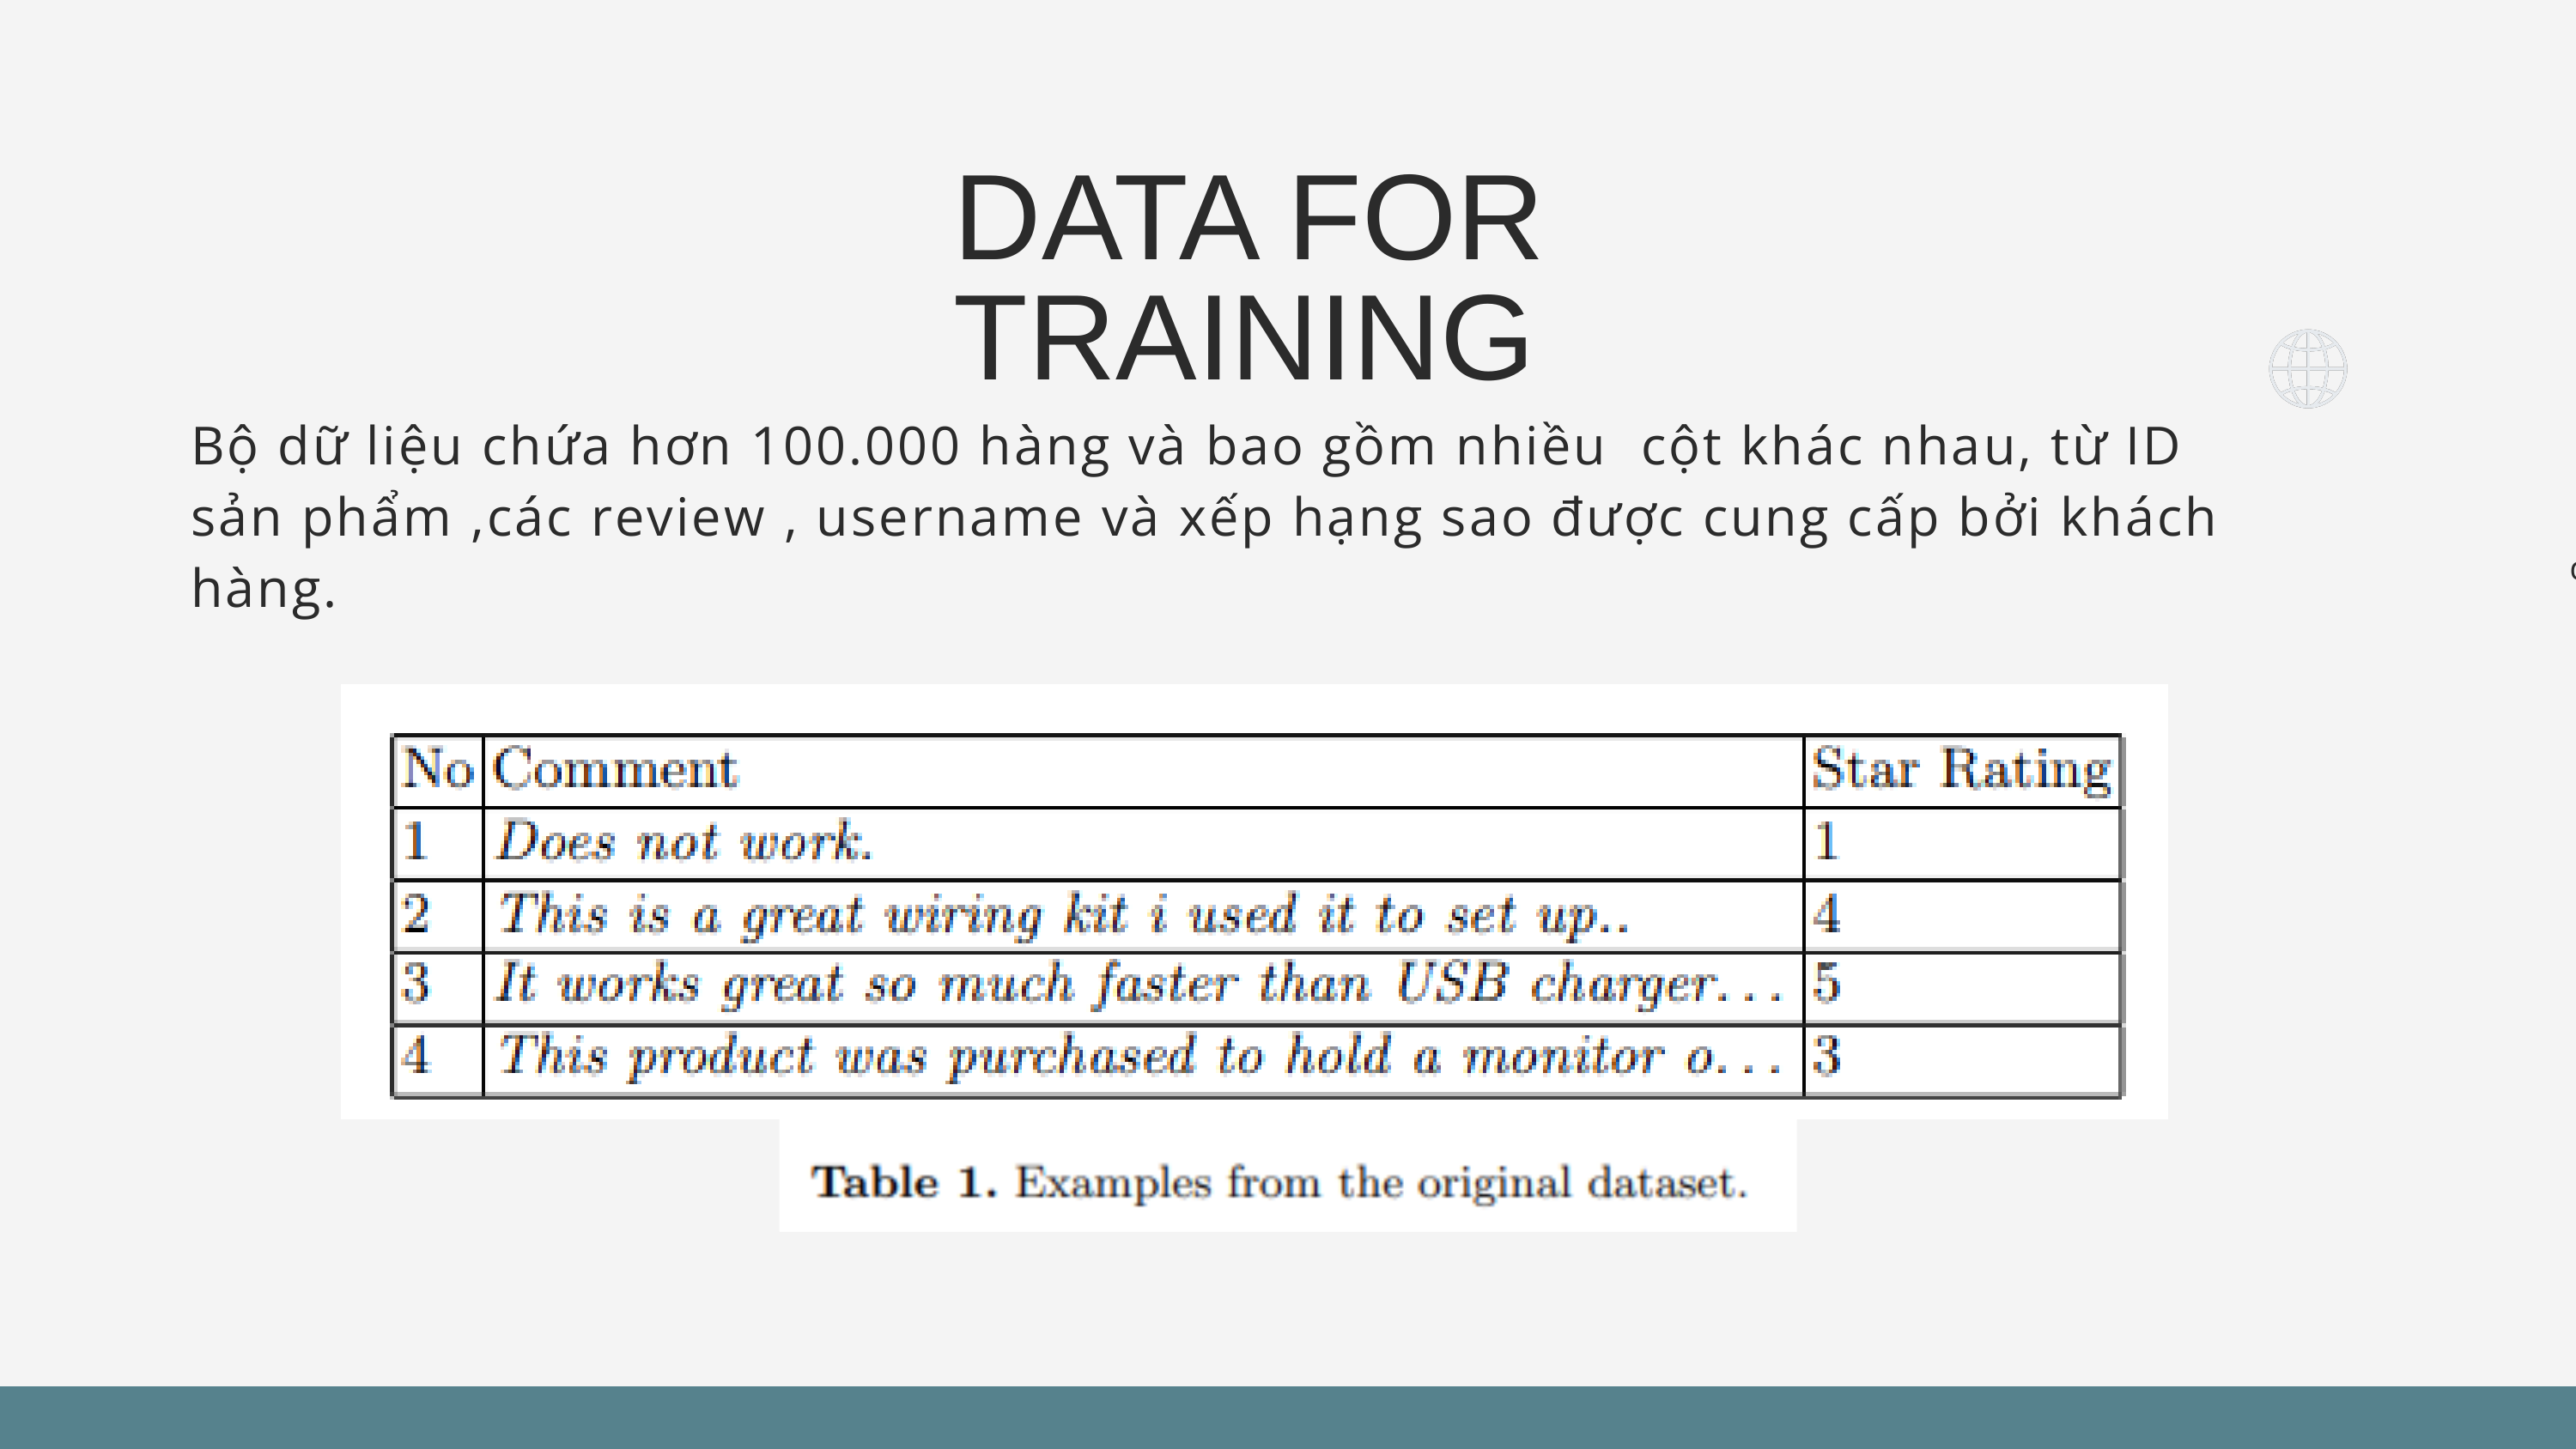

DATA FOR TRAINING

Bộ dữ liệu chứa hơn 100.000 hàng và bao gồm nhiều  cột khác nhau, từ ID sản phẩm ,các review , username và xếp hạng sao được cung cấp bởi khách hàng.

Lorem ipsum dolor sit amet, consectetur adipiscing elit